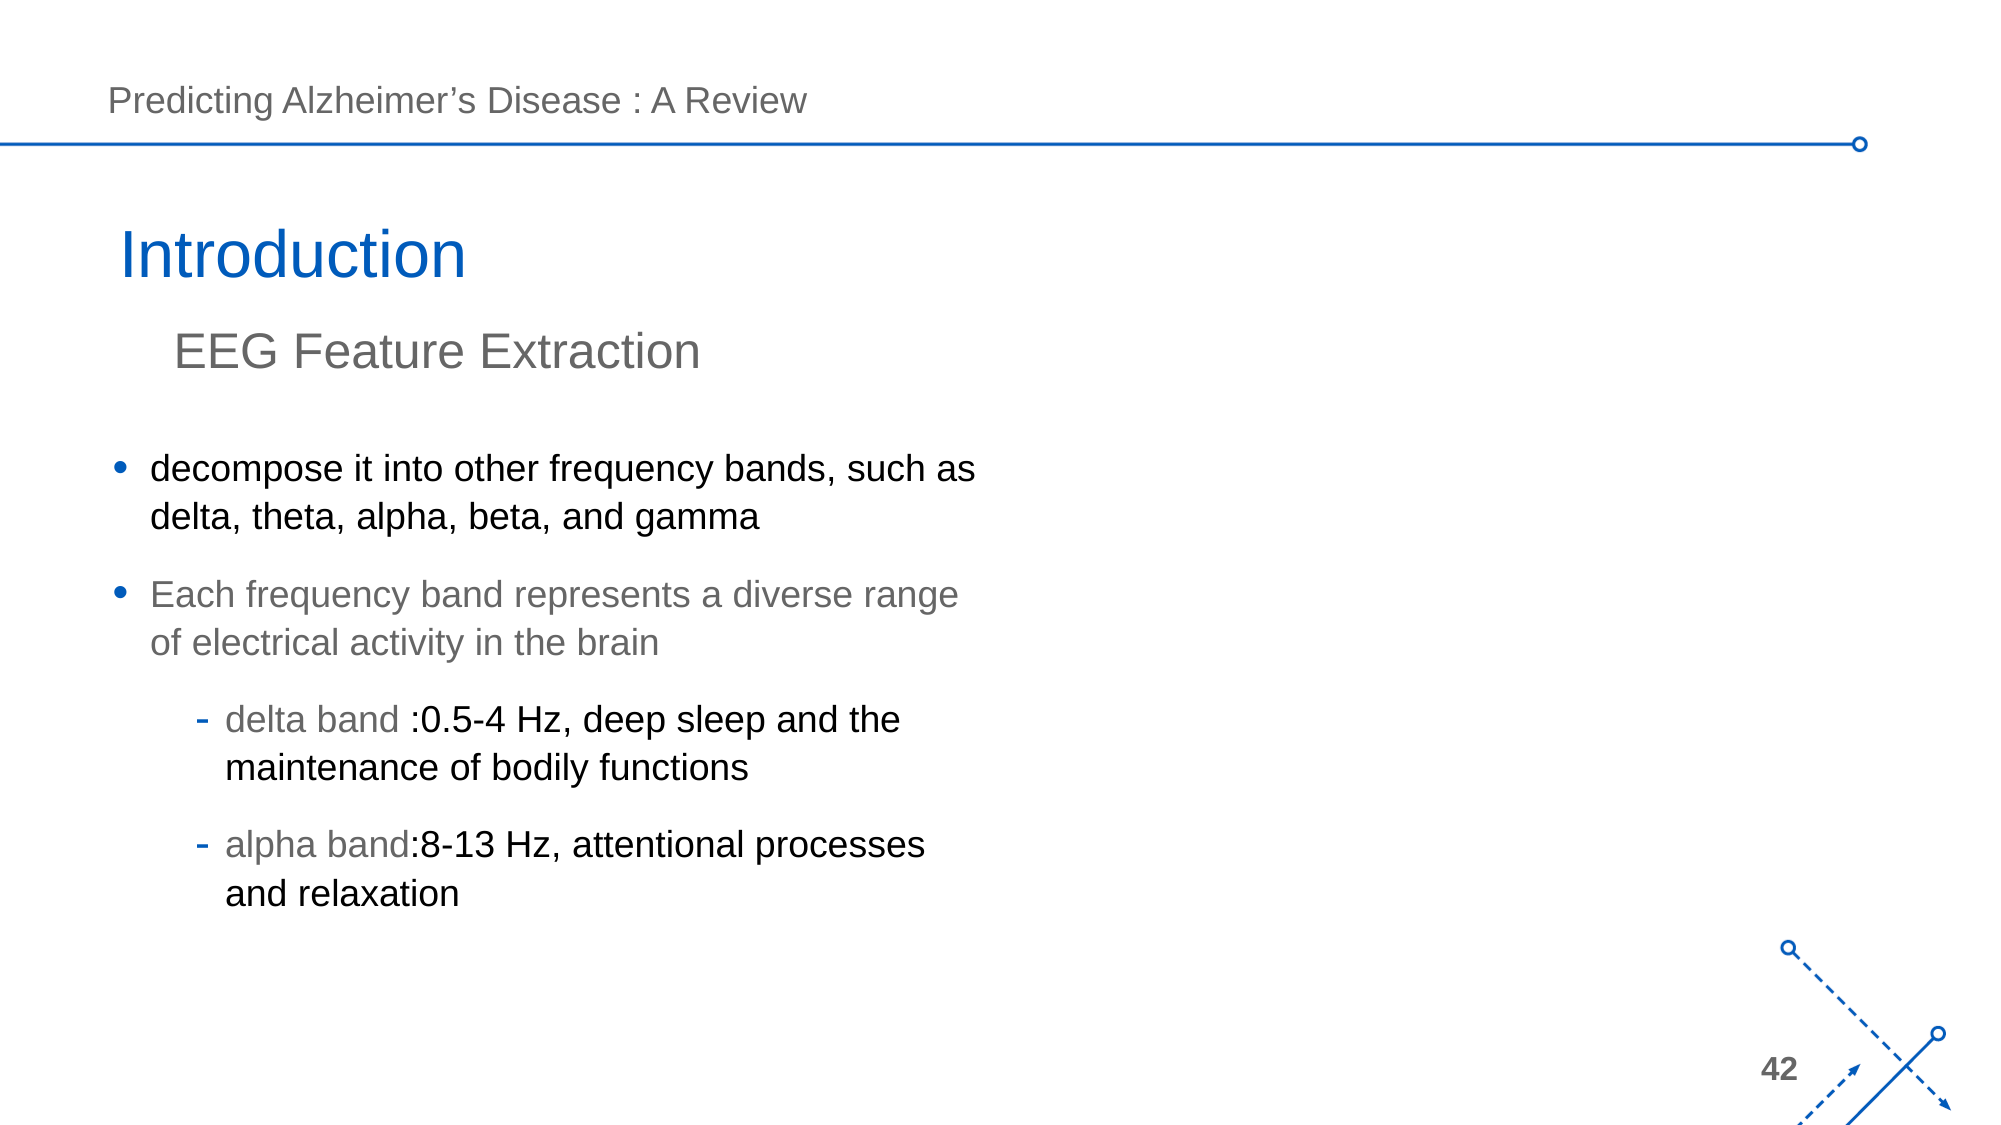

# Introduction
EEG Feature Extraction
decompose it into other frequency bands, such as delta, theta, alpha, beta, and gamma
Each frequency band represents a diverse range of electrical activity in the brain
delta band :0.5-4 Hz, deep sleep and the maintenance of bodily functions
alpha band:8-13 Hz, attentional processes and relaxation